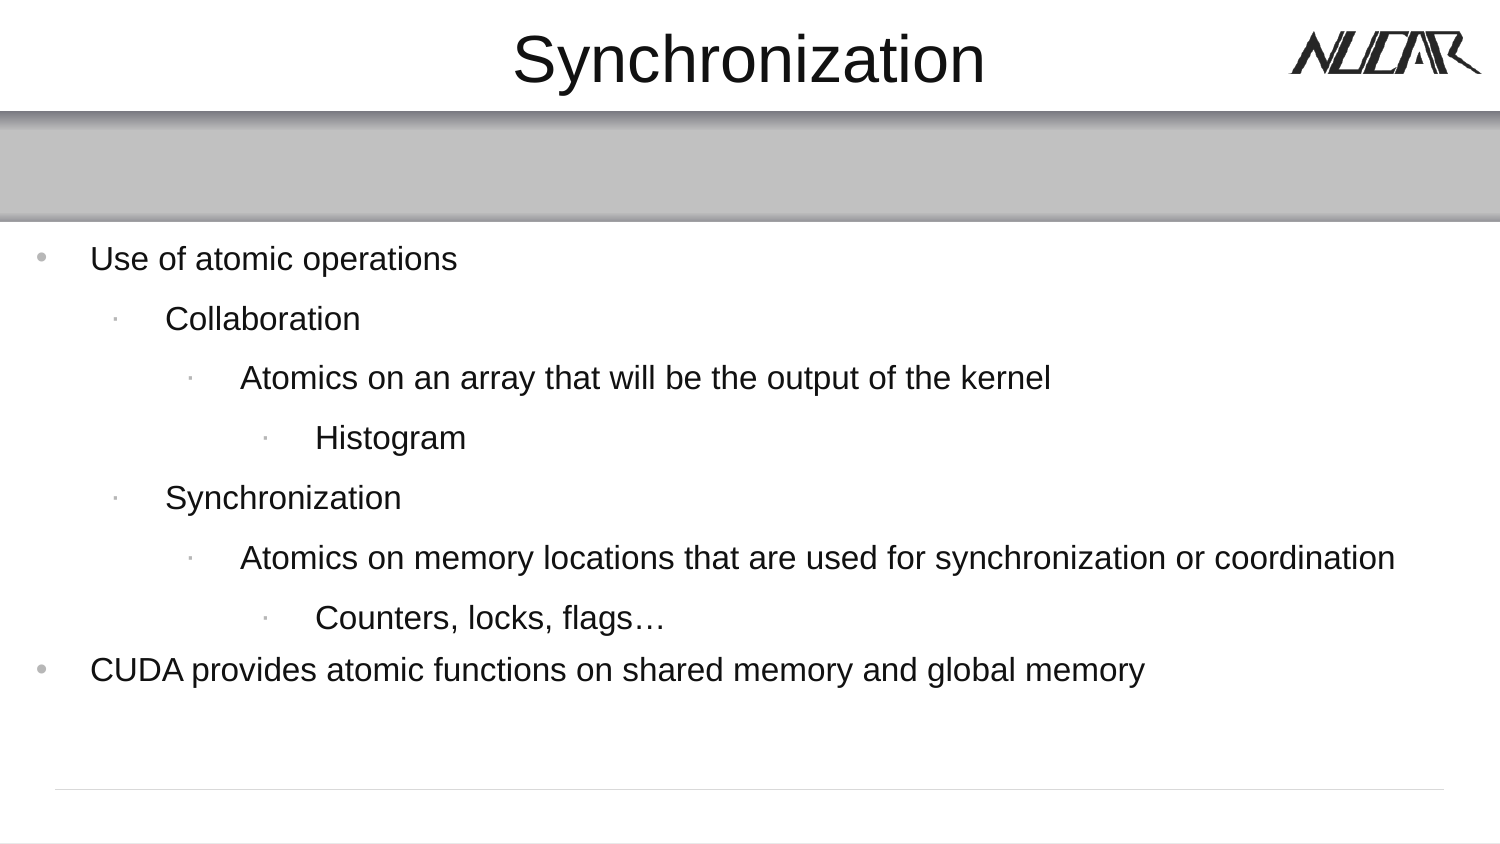

# Synchronization
Use of atomic operations
Collaboration
Atomics on an array that will be the output of the kernel
Histogram
Synchronization
Atomics on memory locations that are used for synchronization or coordination
Counters, locks, flags…
CUDA provides atomic functions on shared memory and global memory